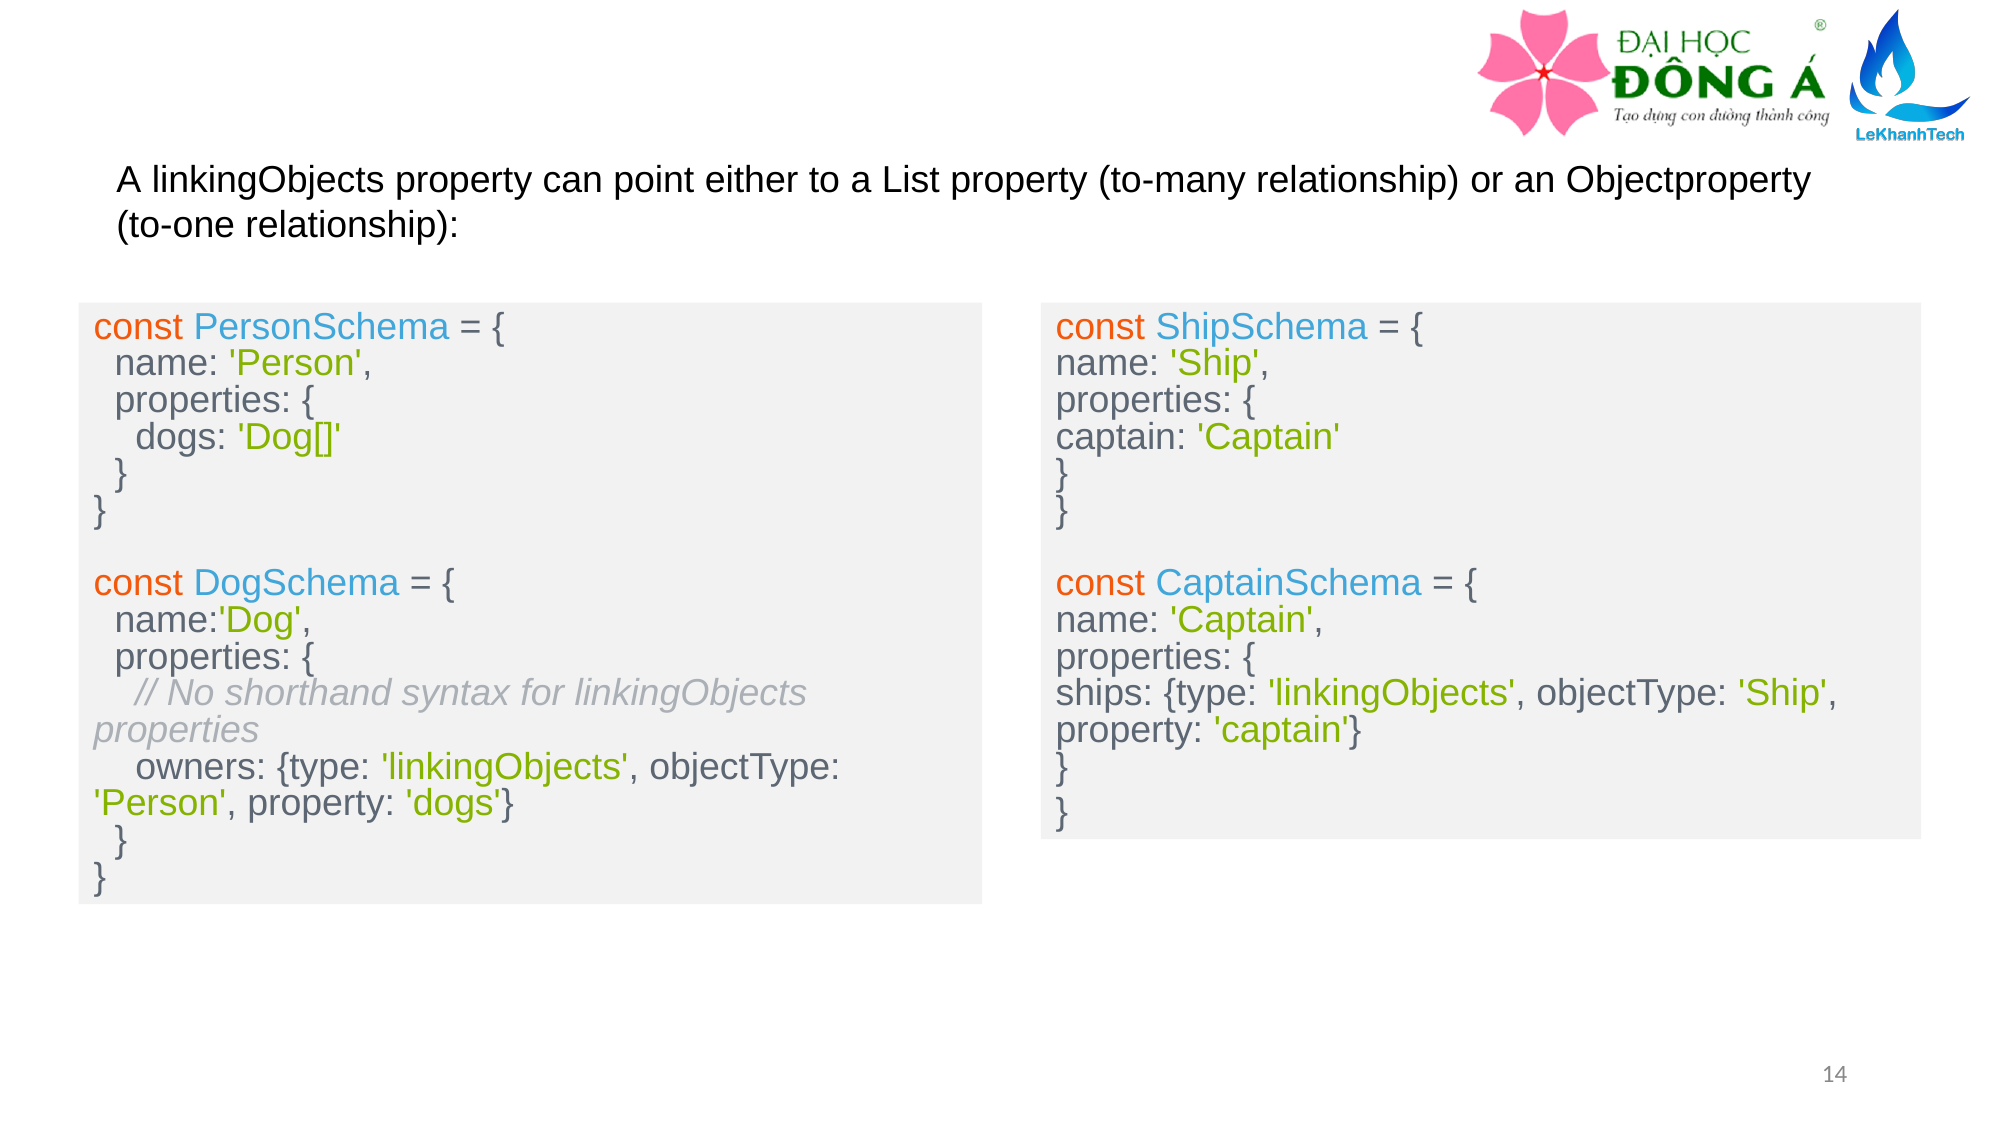

A linkingObjects property can point either to a List property (to-many relationship) or an Objectproperty (to-one relationship):
const PersonSchema = {
  name: 'Person',
  properties: {
    dogs: 'Dog[]'
  }
}

const DogSchema = {
  name:'Dog',
  properties: {
    // No shorthand syntax for linkingObjects properties
    owners: {type: 'linkingObjects', objectType: 'Person', property: 'dogs'}
  }
}
const ShipSchema = {
name: 'Ship',
properties: {
captain: 'Captain'
}
}
const CaptainSchema = {
name: 'Captain',
properties: {
ships: {type: 'linkingObjects', objectType: 'Ship', property: 'captain'}
}
}
14